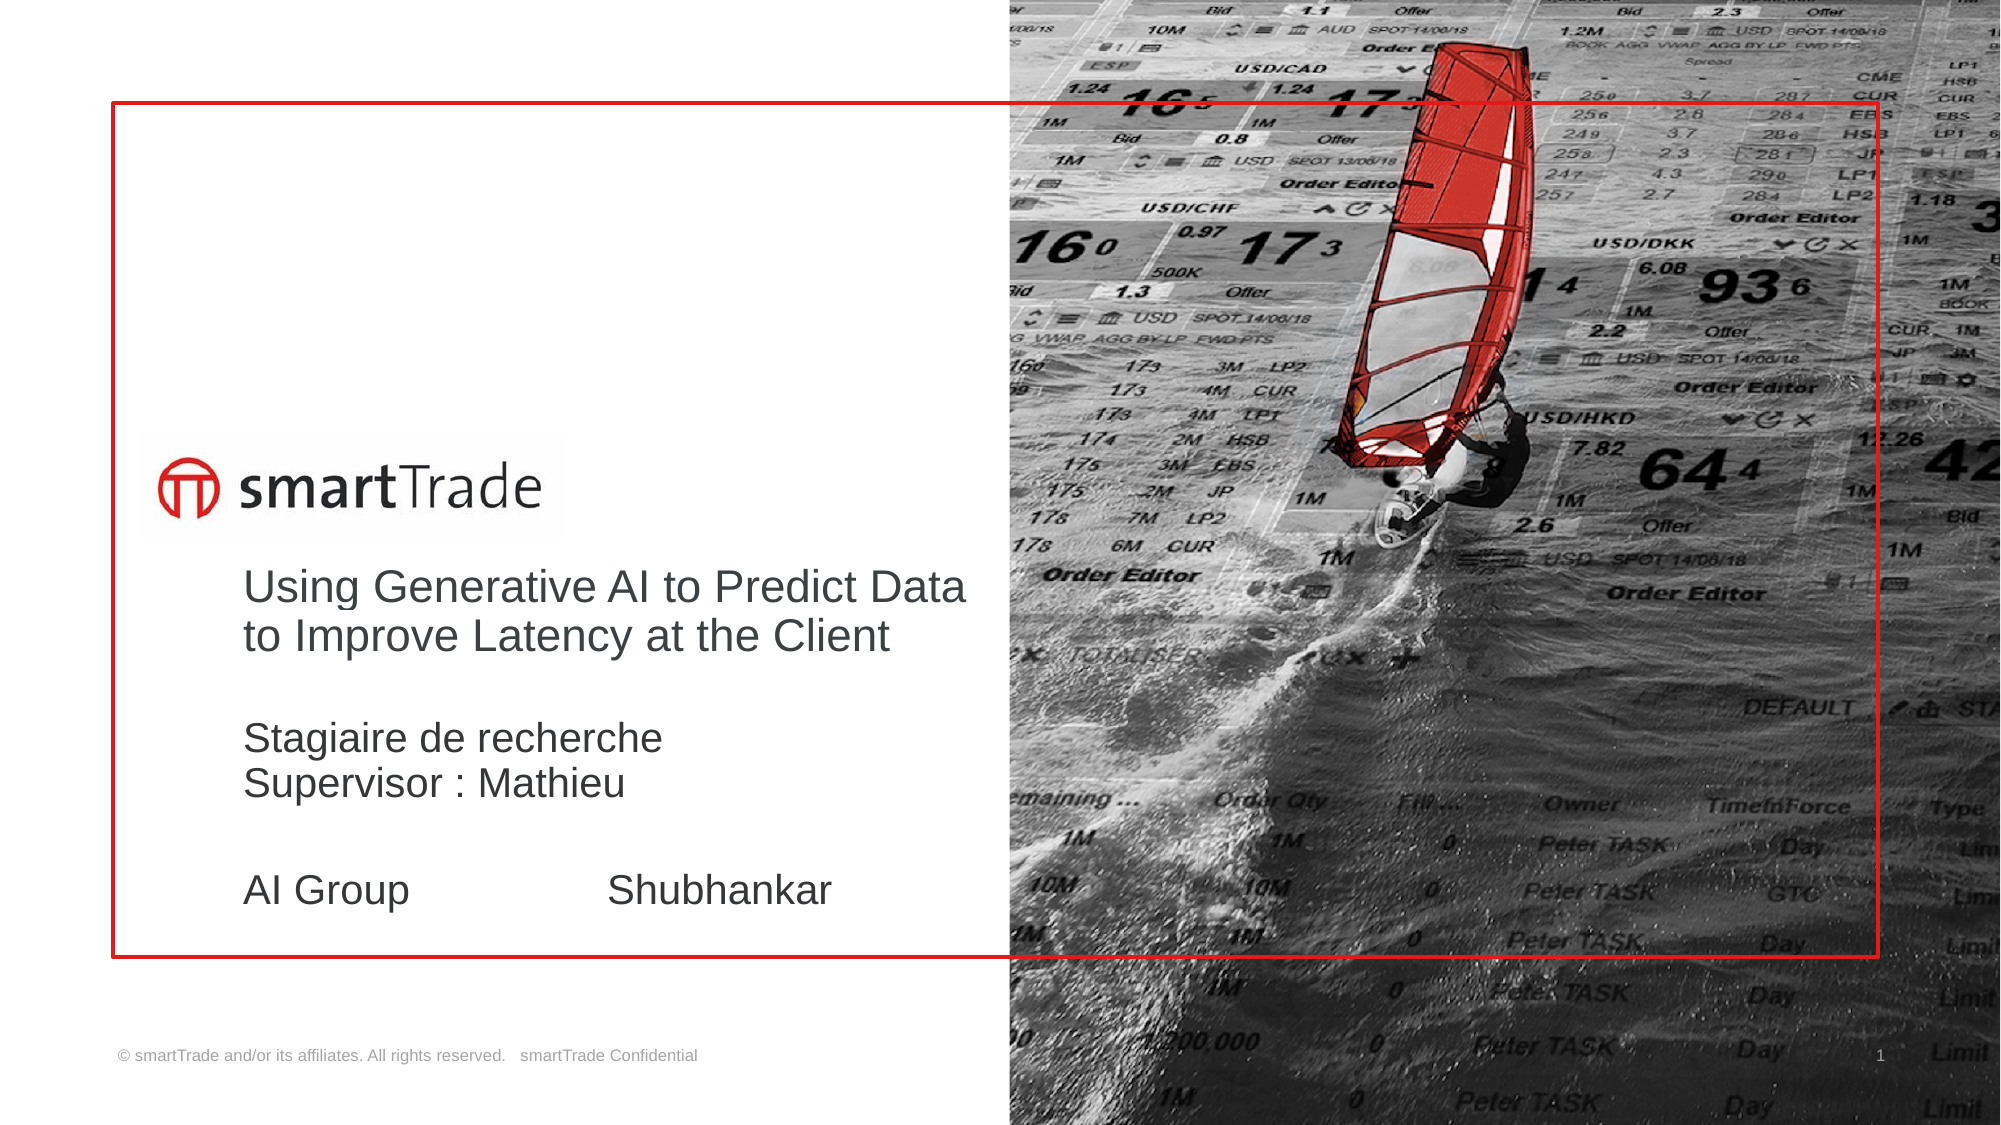

Using Generative AI to Predict Data to Improve Latency at the Client

Stagiaire de recherche
Supervisor : Mathieu

AI Group
Shubhankar